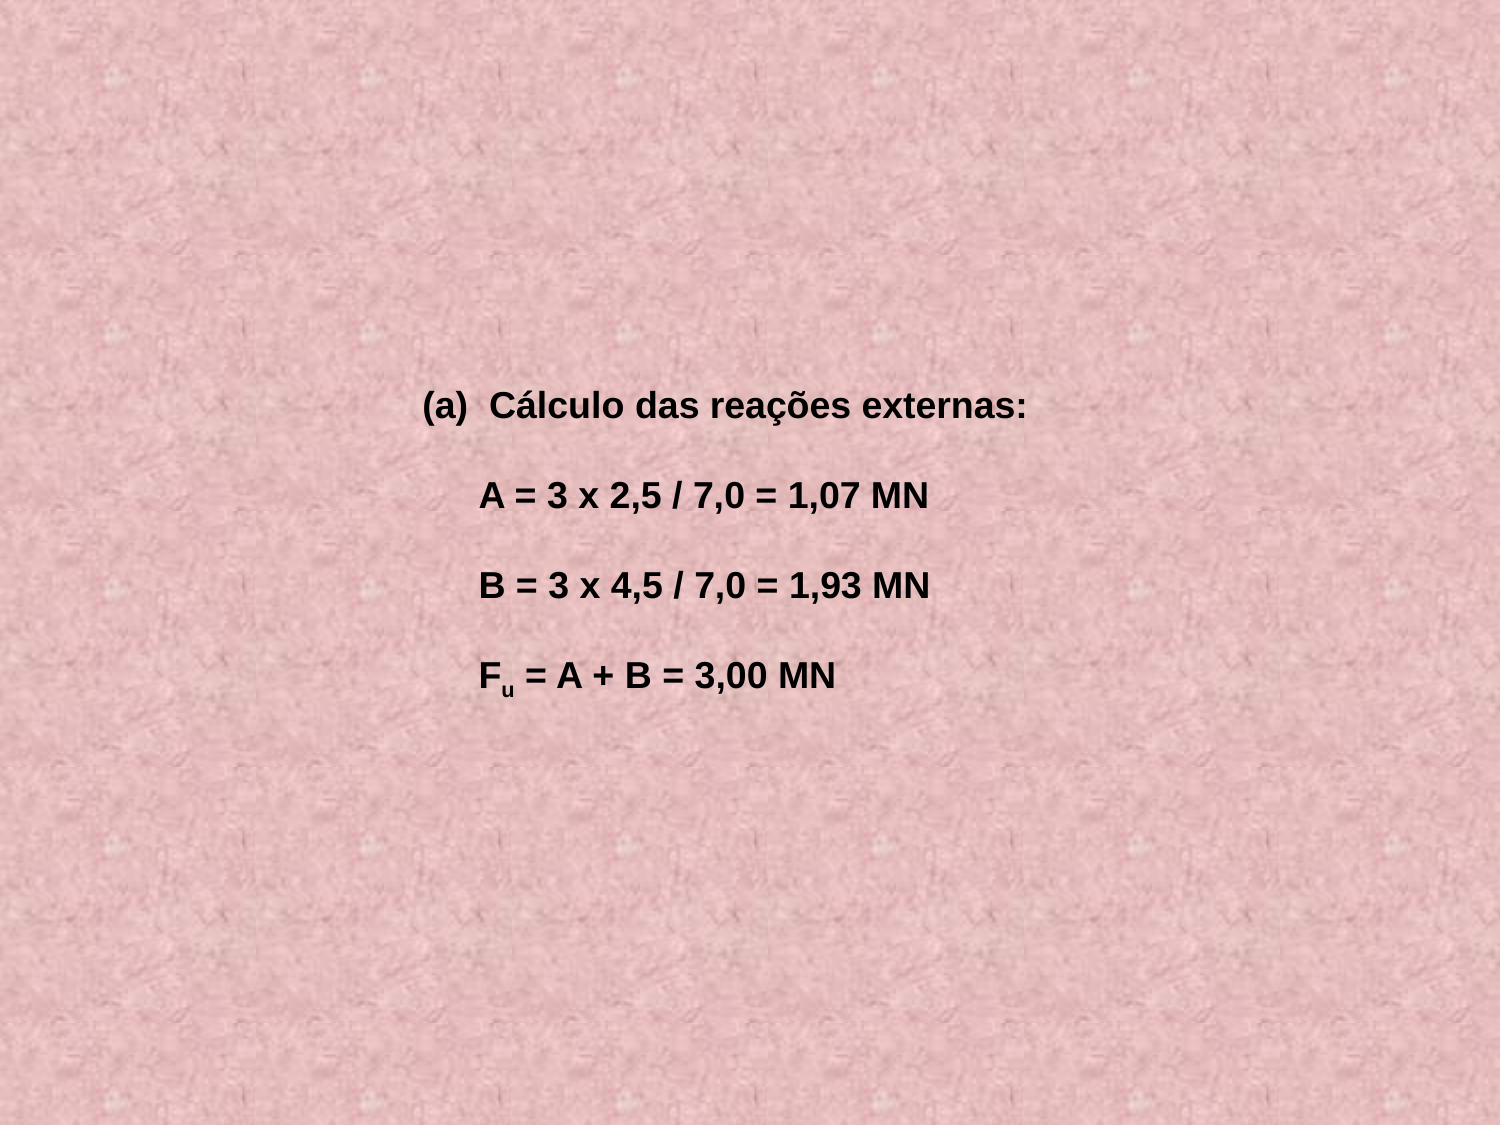

Cálculo das reações externas:

	A = 3 x 2,5 / 7,0 = 1,07 MN

	B = 3 x 4,5 / 7,0 = 1,93 MN

	Fu = A + B = 3,00 MN